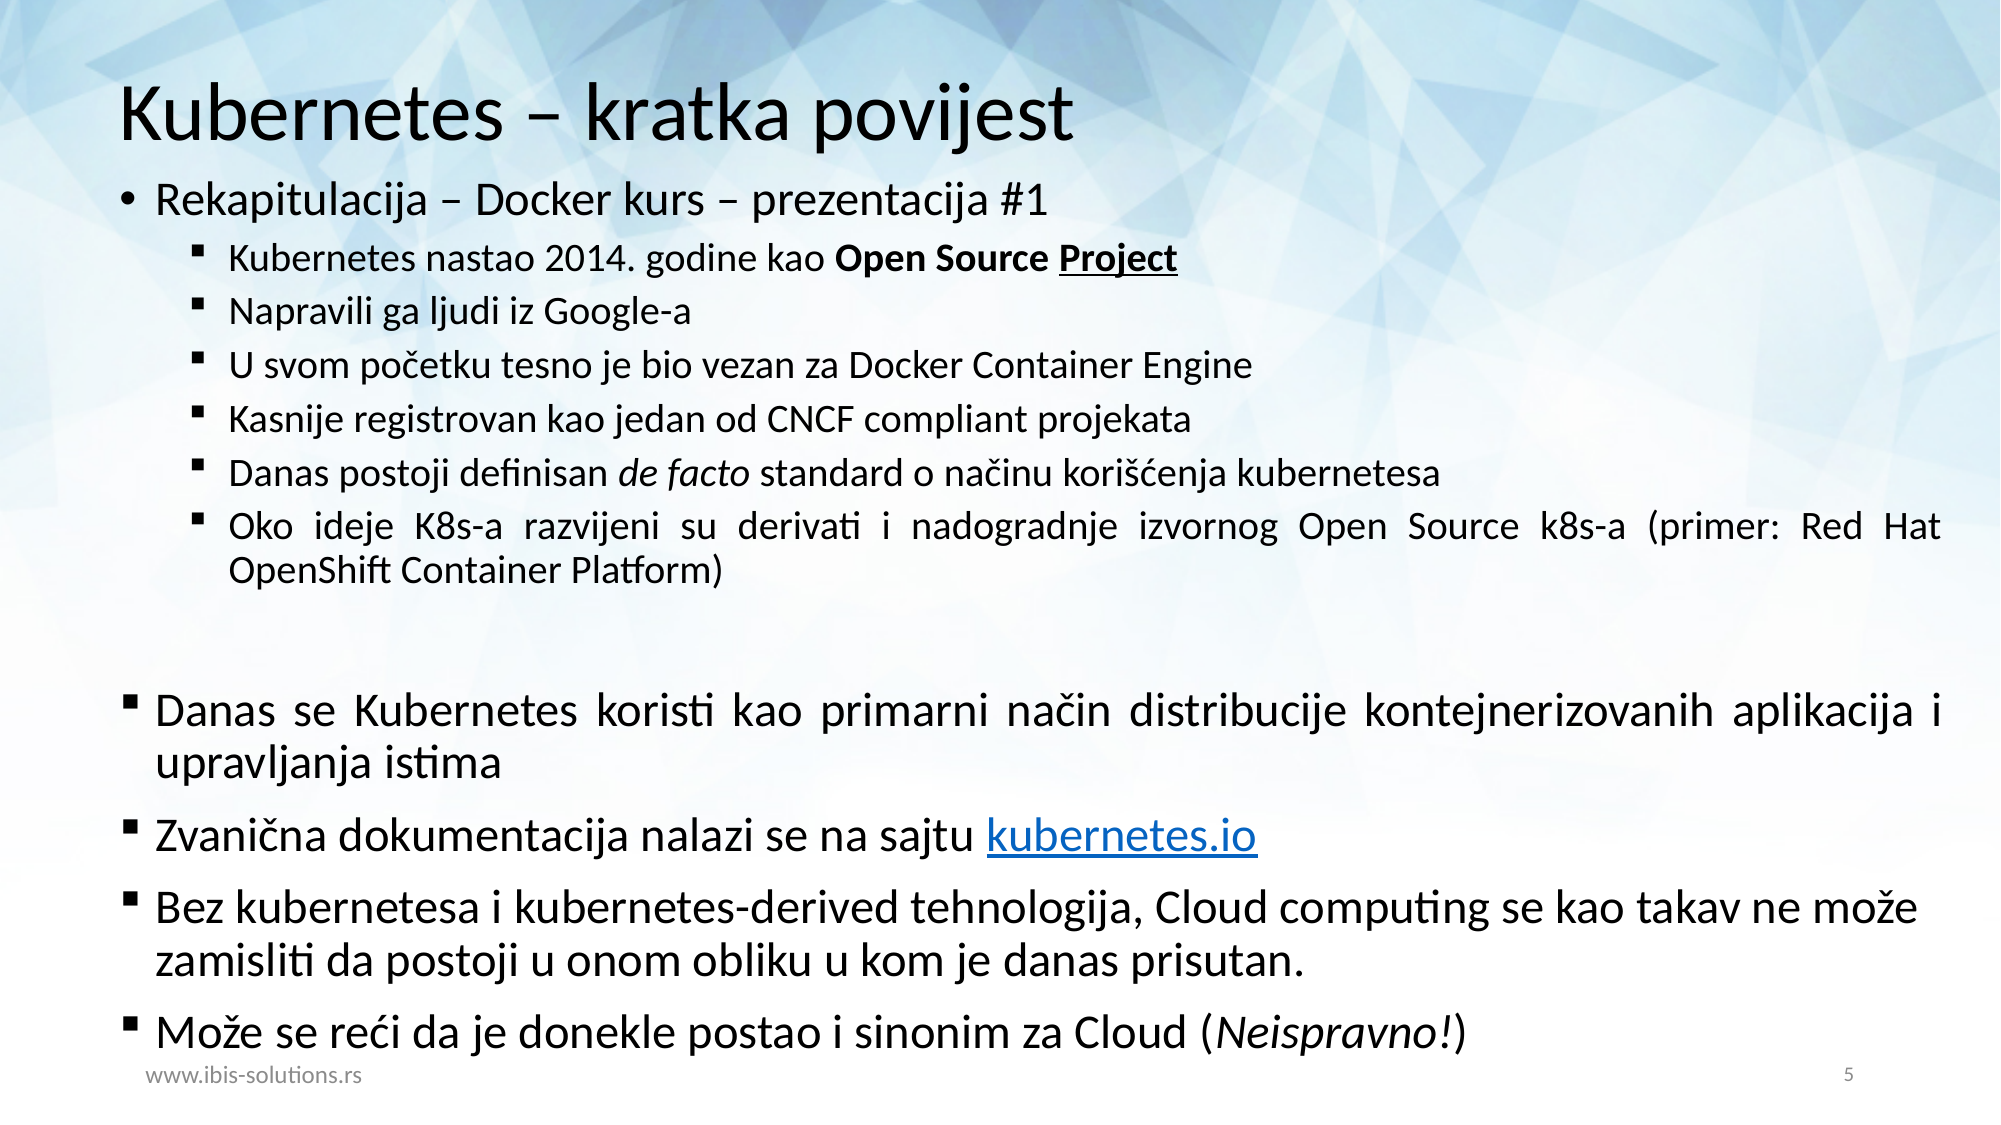

Kubernetes – kratka povijest

Rekapitulacija – Docker kurs – prezentacija #1
Kubernetes nastao 2014. godine kao Open Source Project
Napravili ga ljudi iz Google-a
U svom početku tesno je bio vezan za Docker Container Engine
Kasnije registrovan kao jedan od CNCF compliant projekata
Danas postoji definisan de facto standard o načinu korišćenja kubernetesa
Oko ideje K8s-a razvijeni su derivati i nadogradnje izvornog Open Source k8s-a (primer: Red Hat OpenShift Container Platform)

Danas se Kubernetes koristi kao primarni način distribucije kontejnerizovanih aplikacija i upravljanja istima
Zvanična dokumentacija nalazi se na sajtu kubernetes.io
Bez kubernetesa i kubernetes-derived tehnologija, Cloud computing se kao takav ne može zamisliti da postoji u onom obliku u kom je danas prisutan.
Može se reći da je donekle postao i sinonim za Cloud (Neispravno!)

www.ibis-solutions.rs
5
5